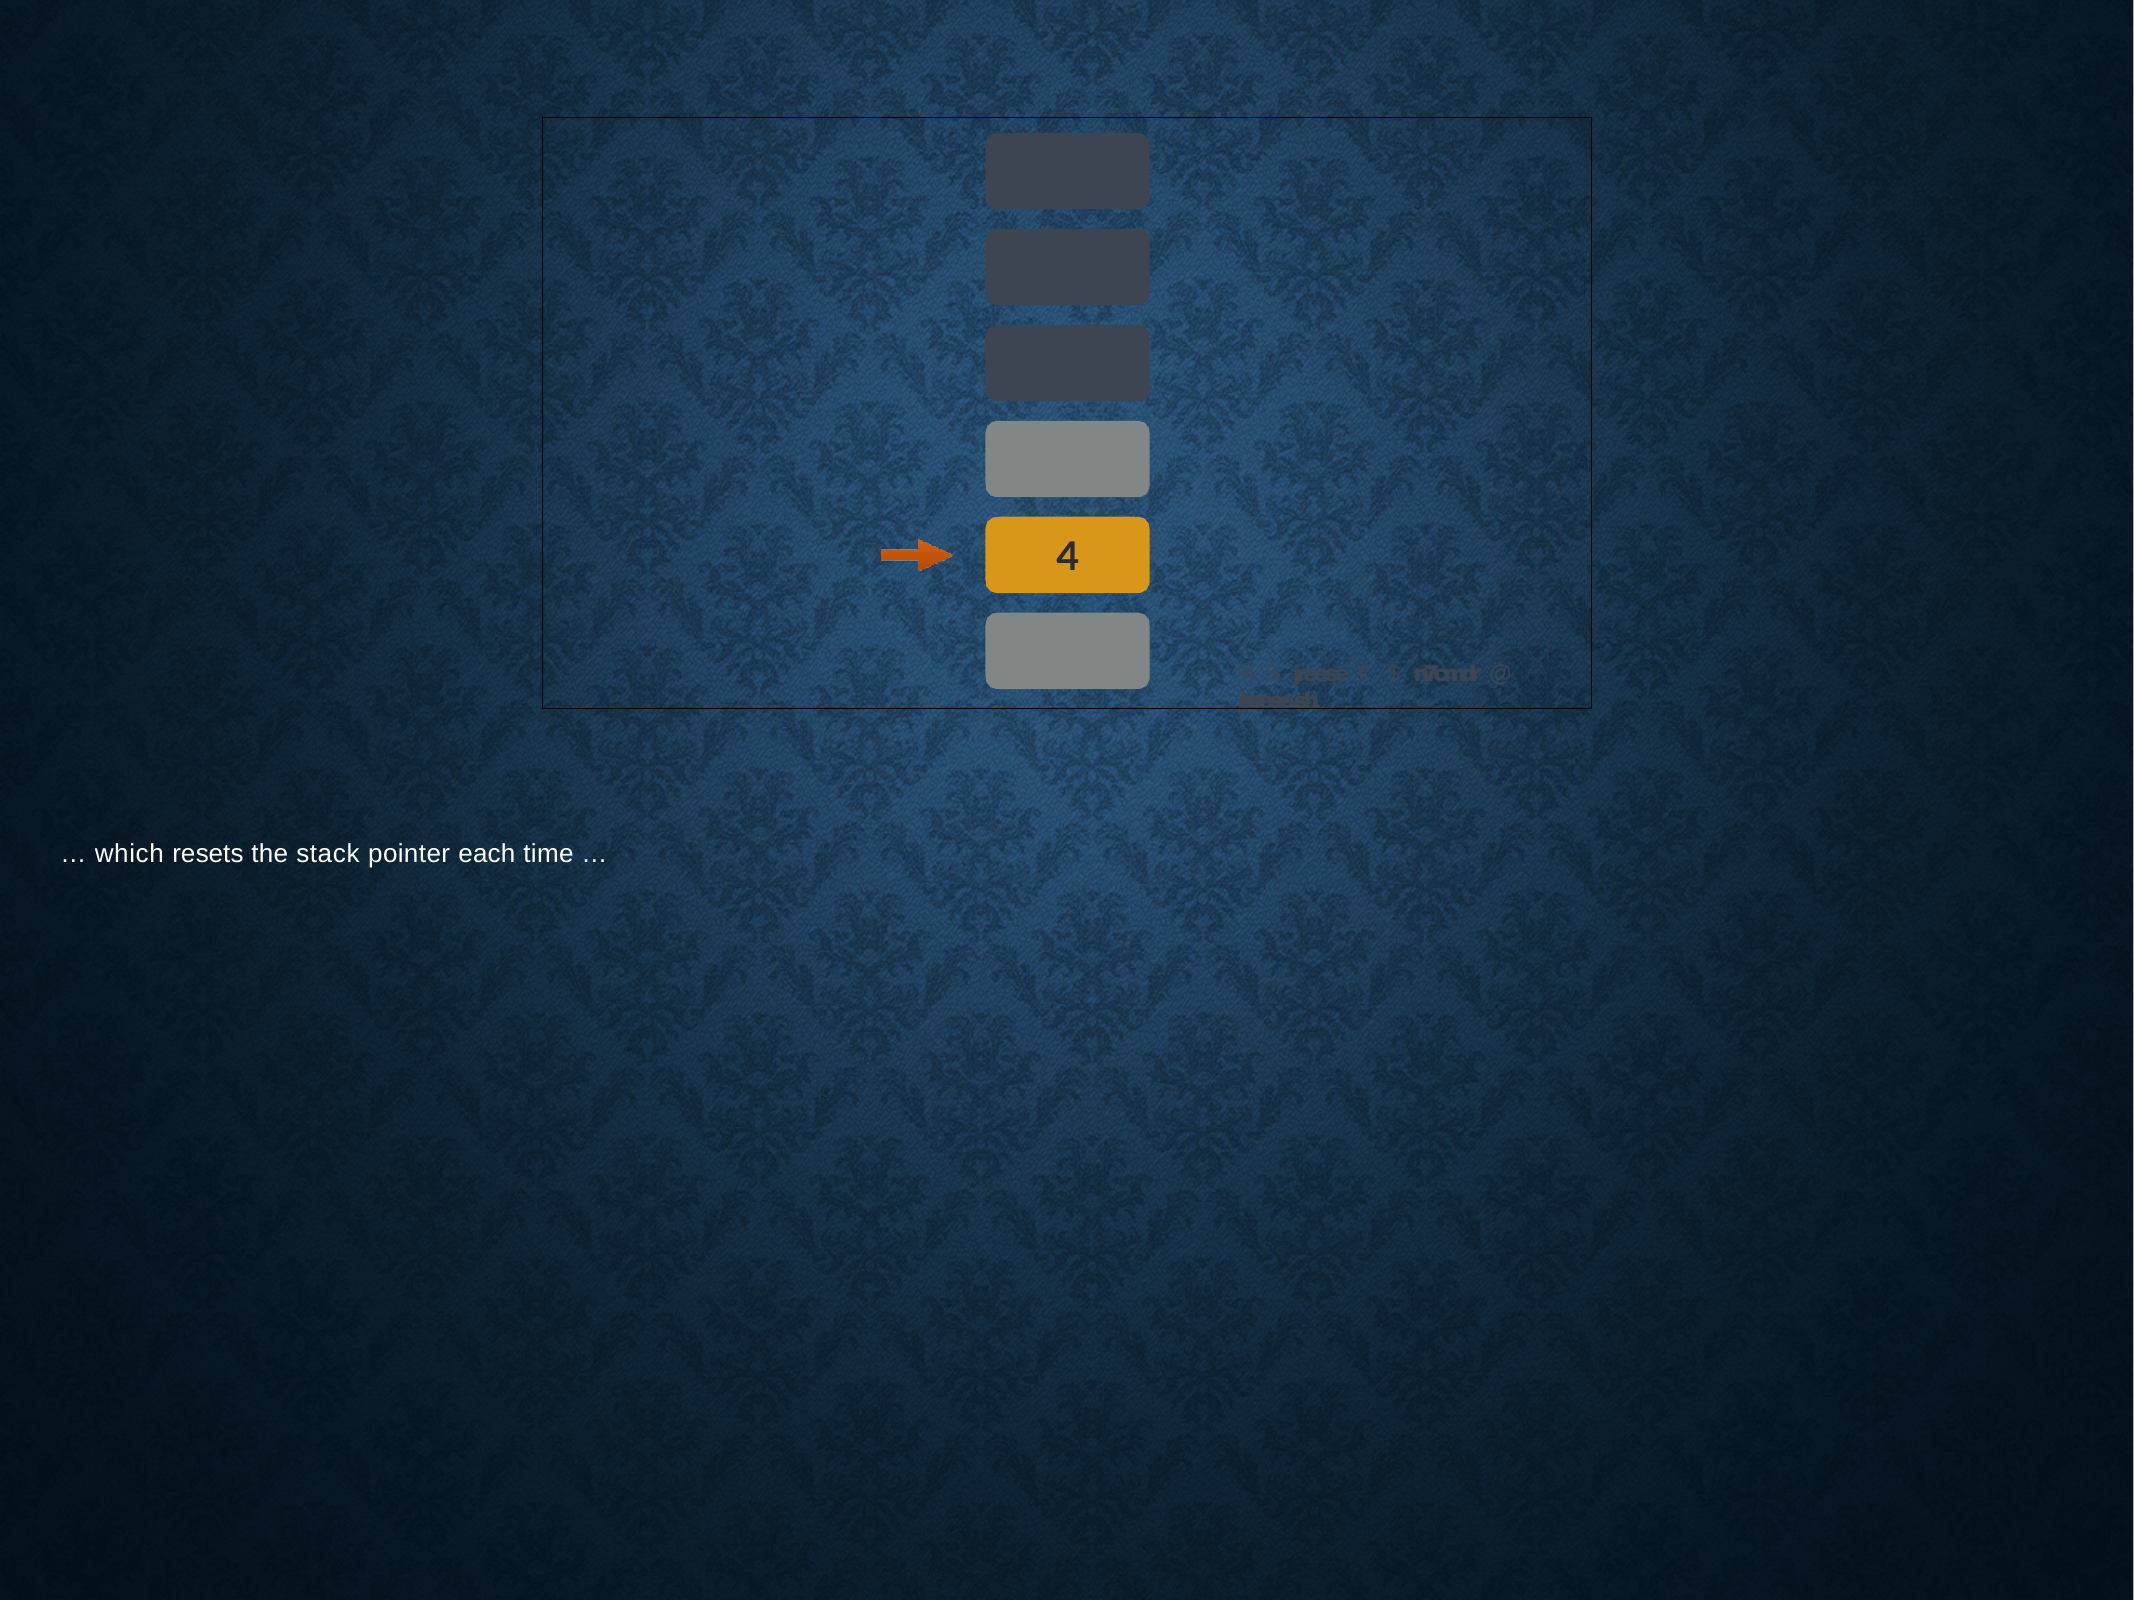

4

% Š jreese € $ n7cmdr @ jreese.sh
… which resets the stack pointer each time …